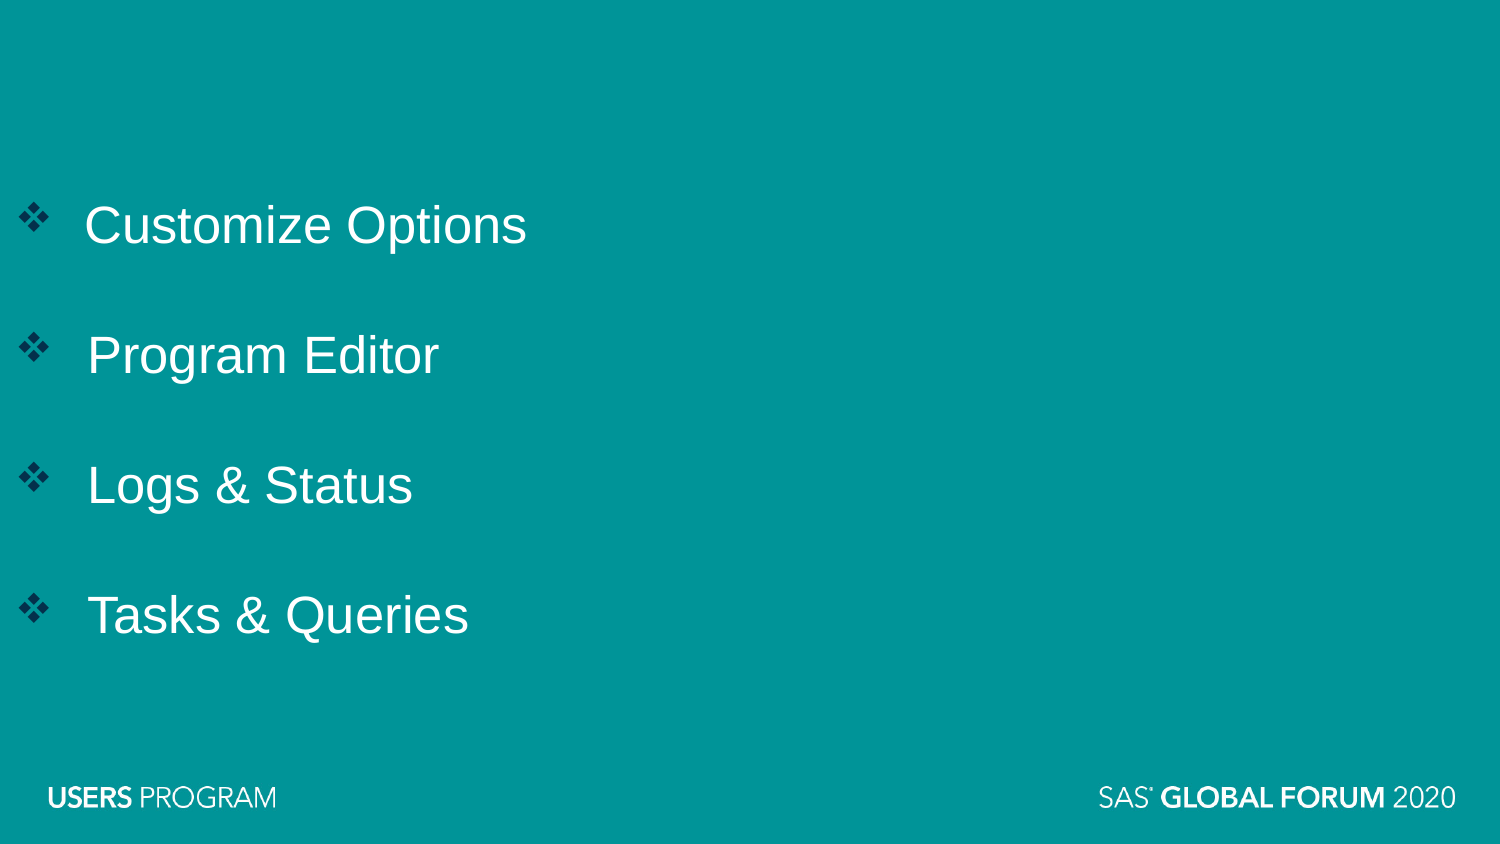

#
 Customize Options

 Program Editor

 Logs & Status

 Tasks & Queries